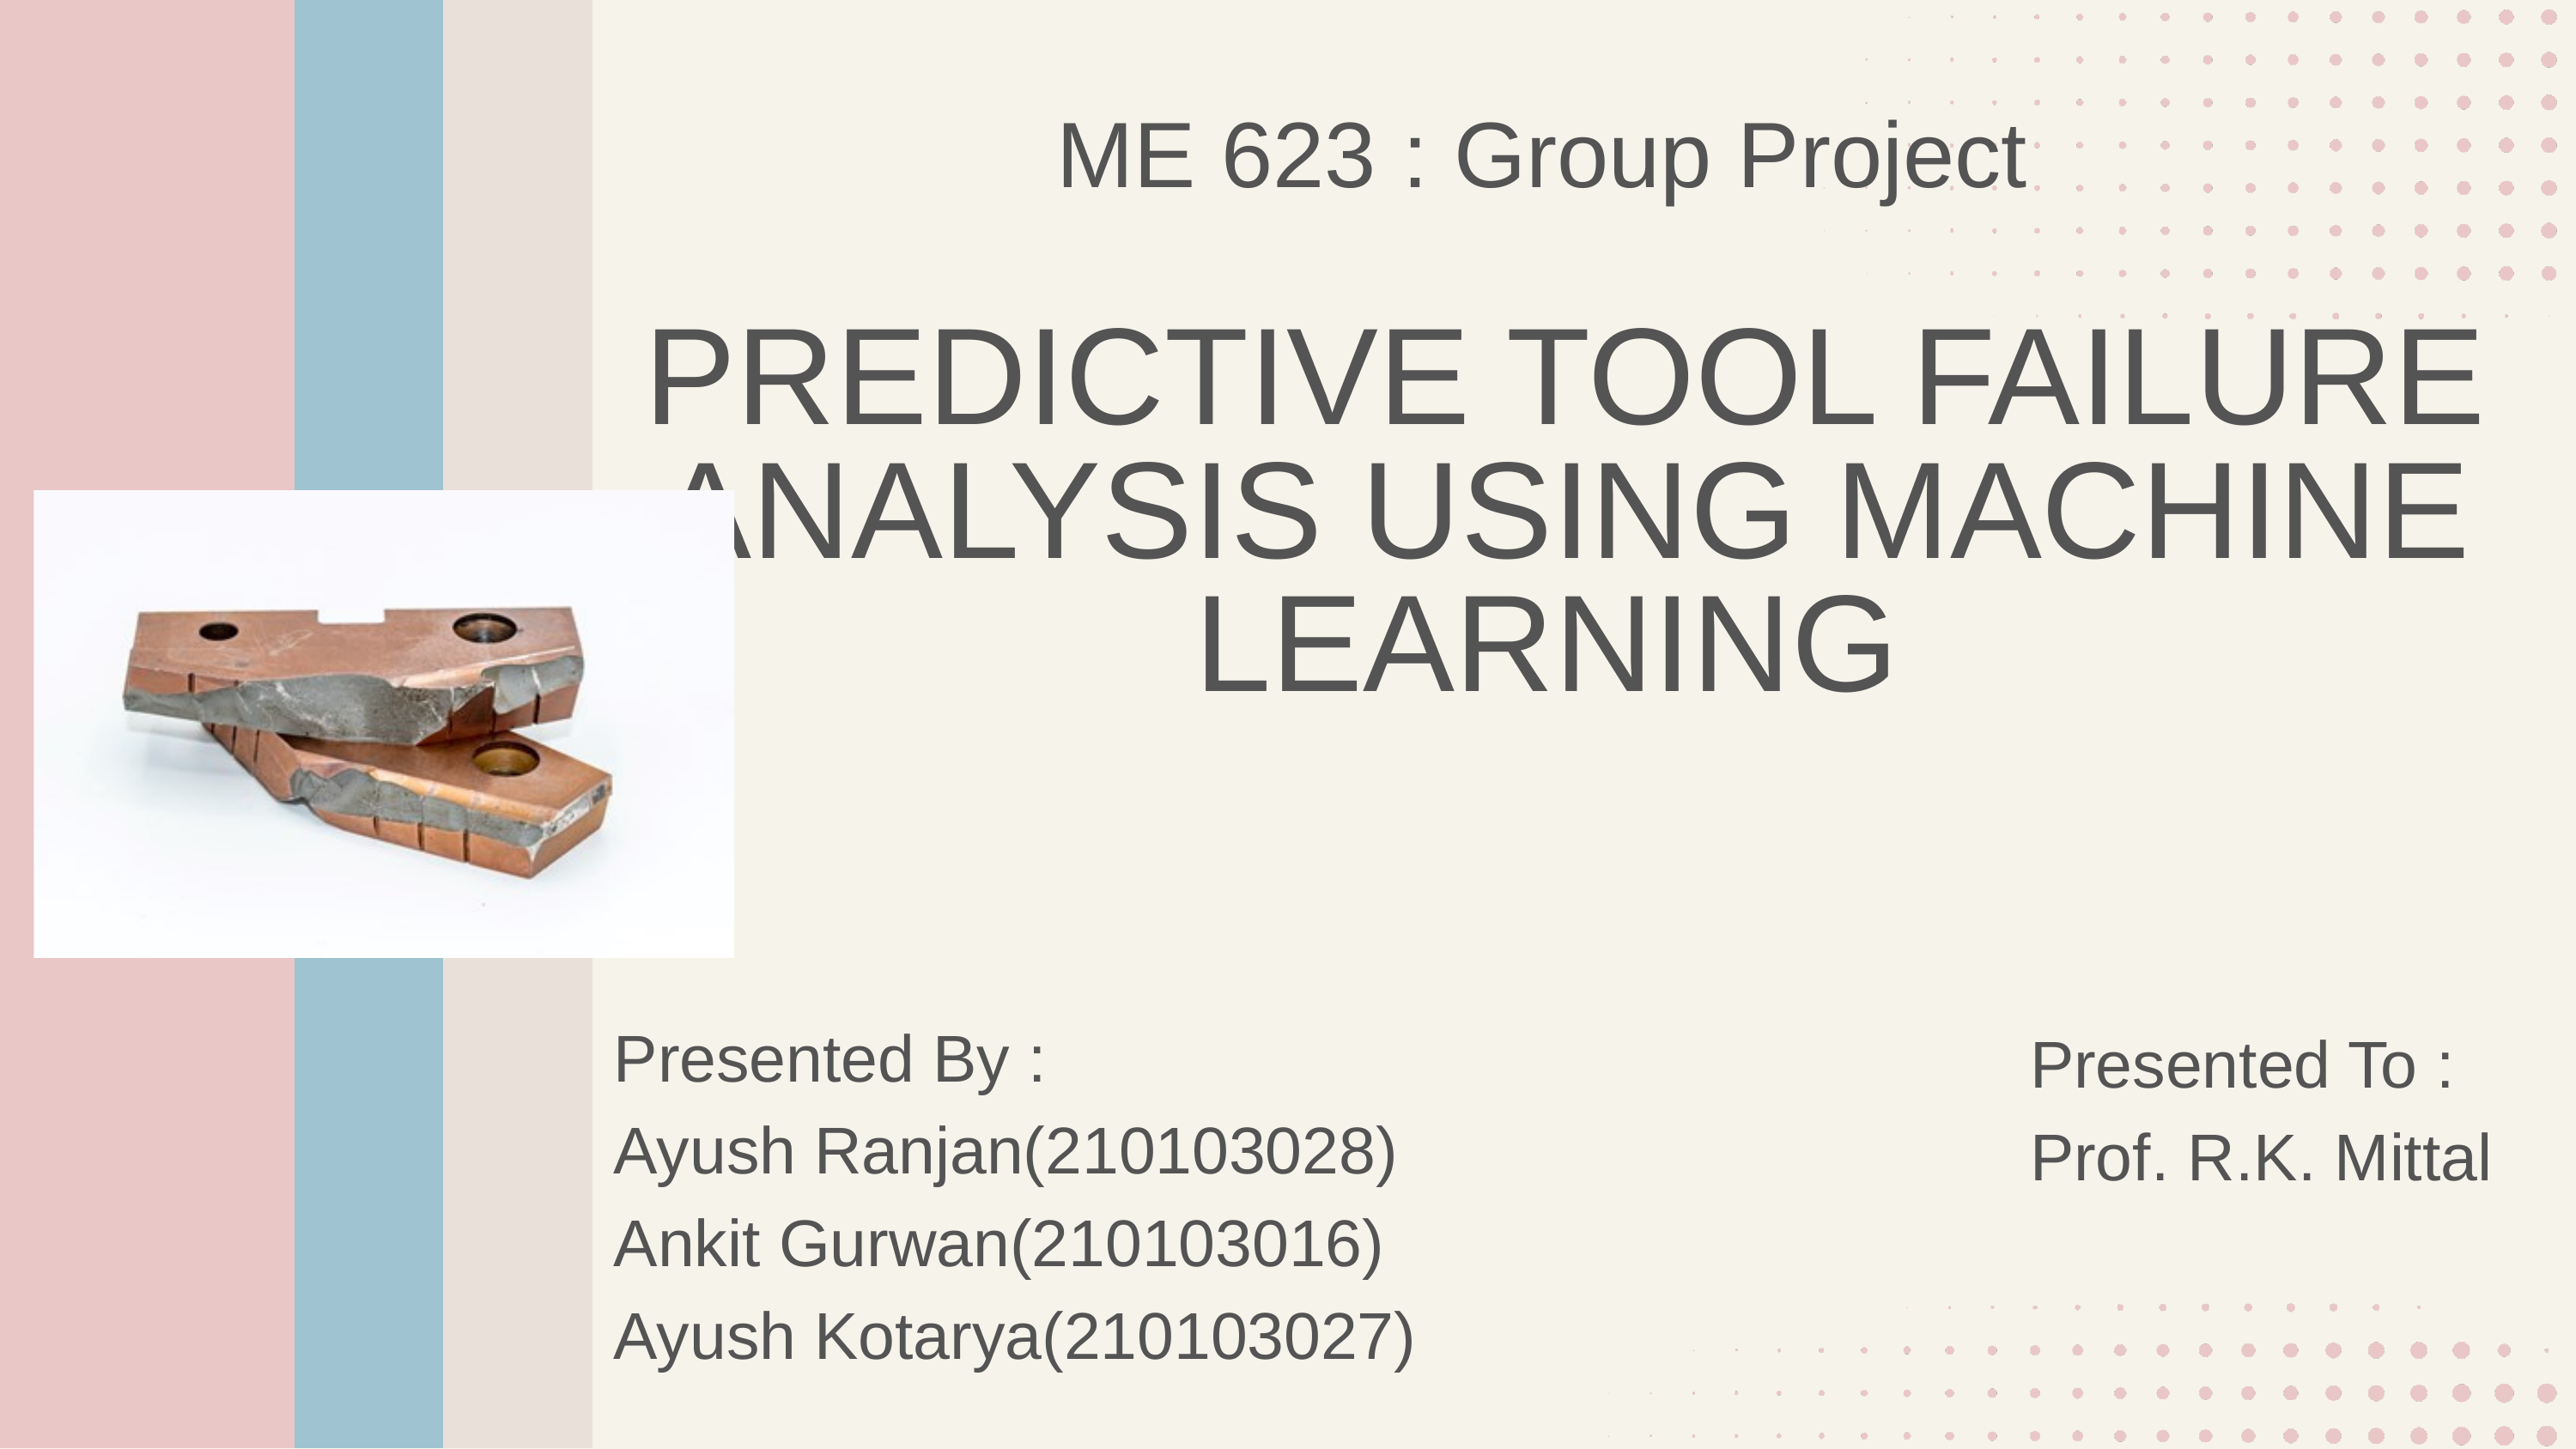

ME 623 : Group Project
PREDICTIVE TOOL FAILURE ANALYSIS USING MACHINE LEARNING

Presented By :
Ayush Ranjan(210103028)
Ankit Gurwan(210103016)
Ayush Kotarya(210103027)
Presented To :
Prof. R.K. Mittal